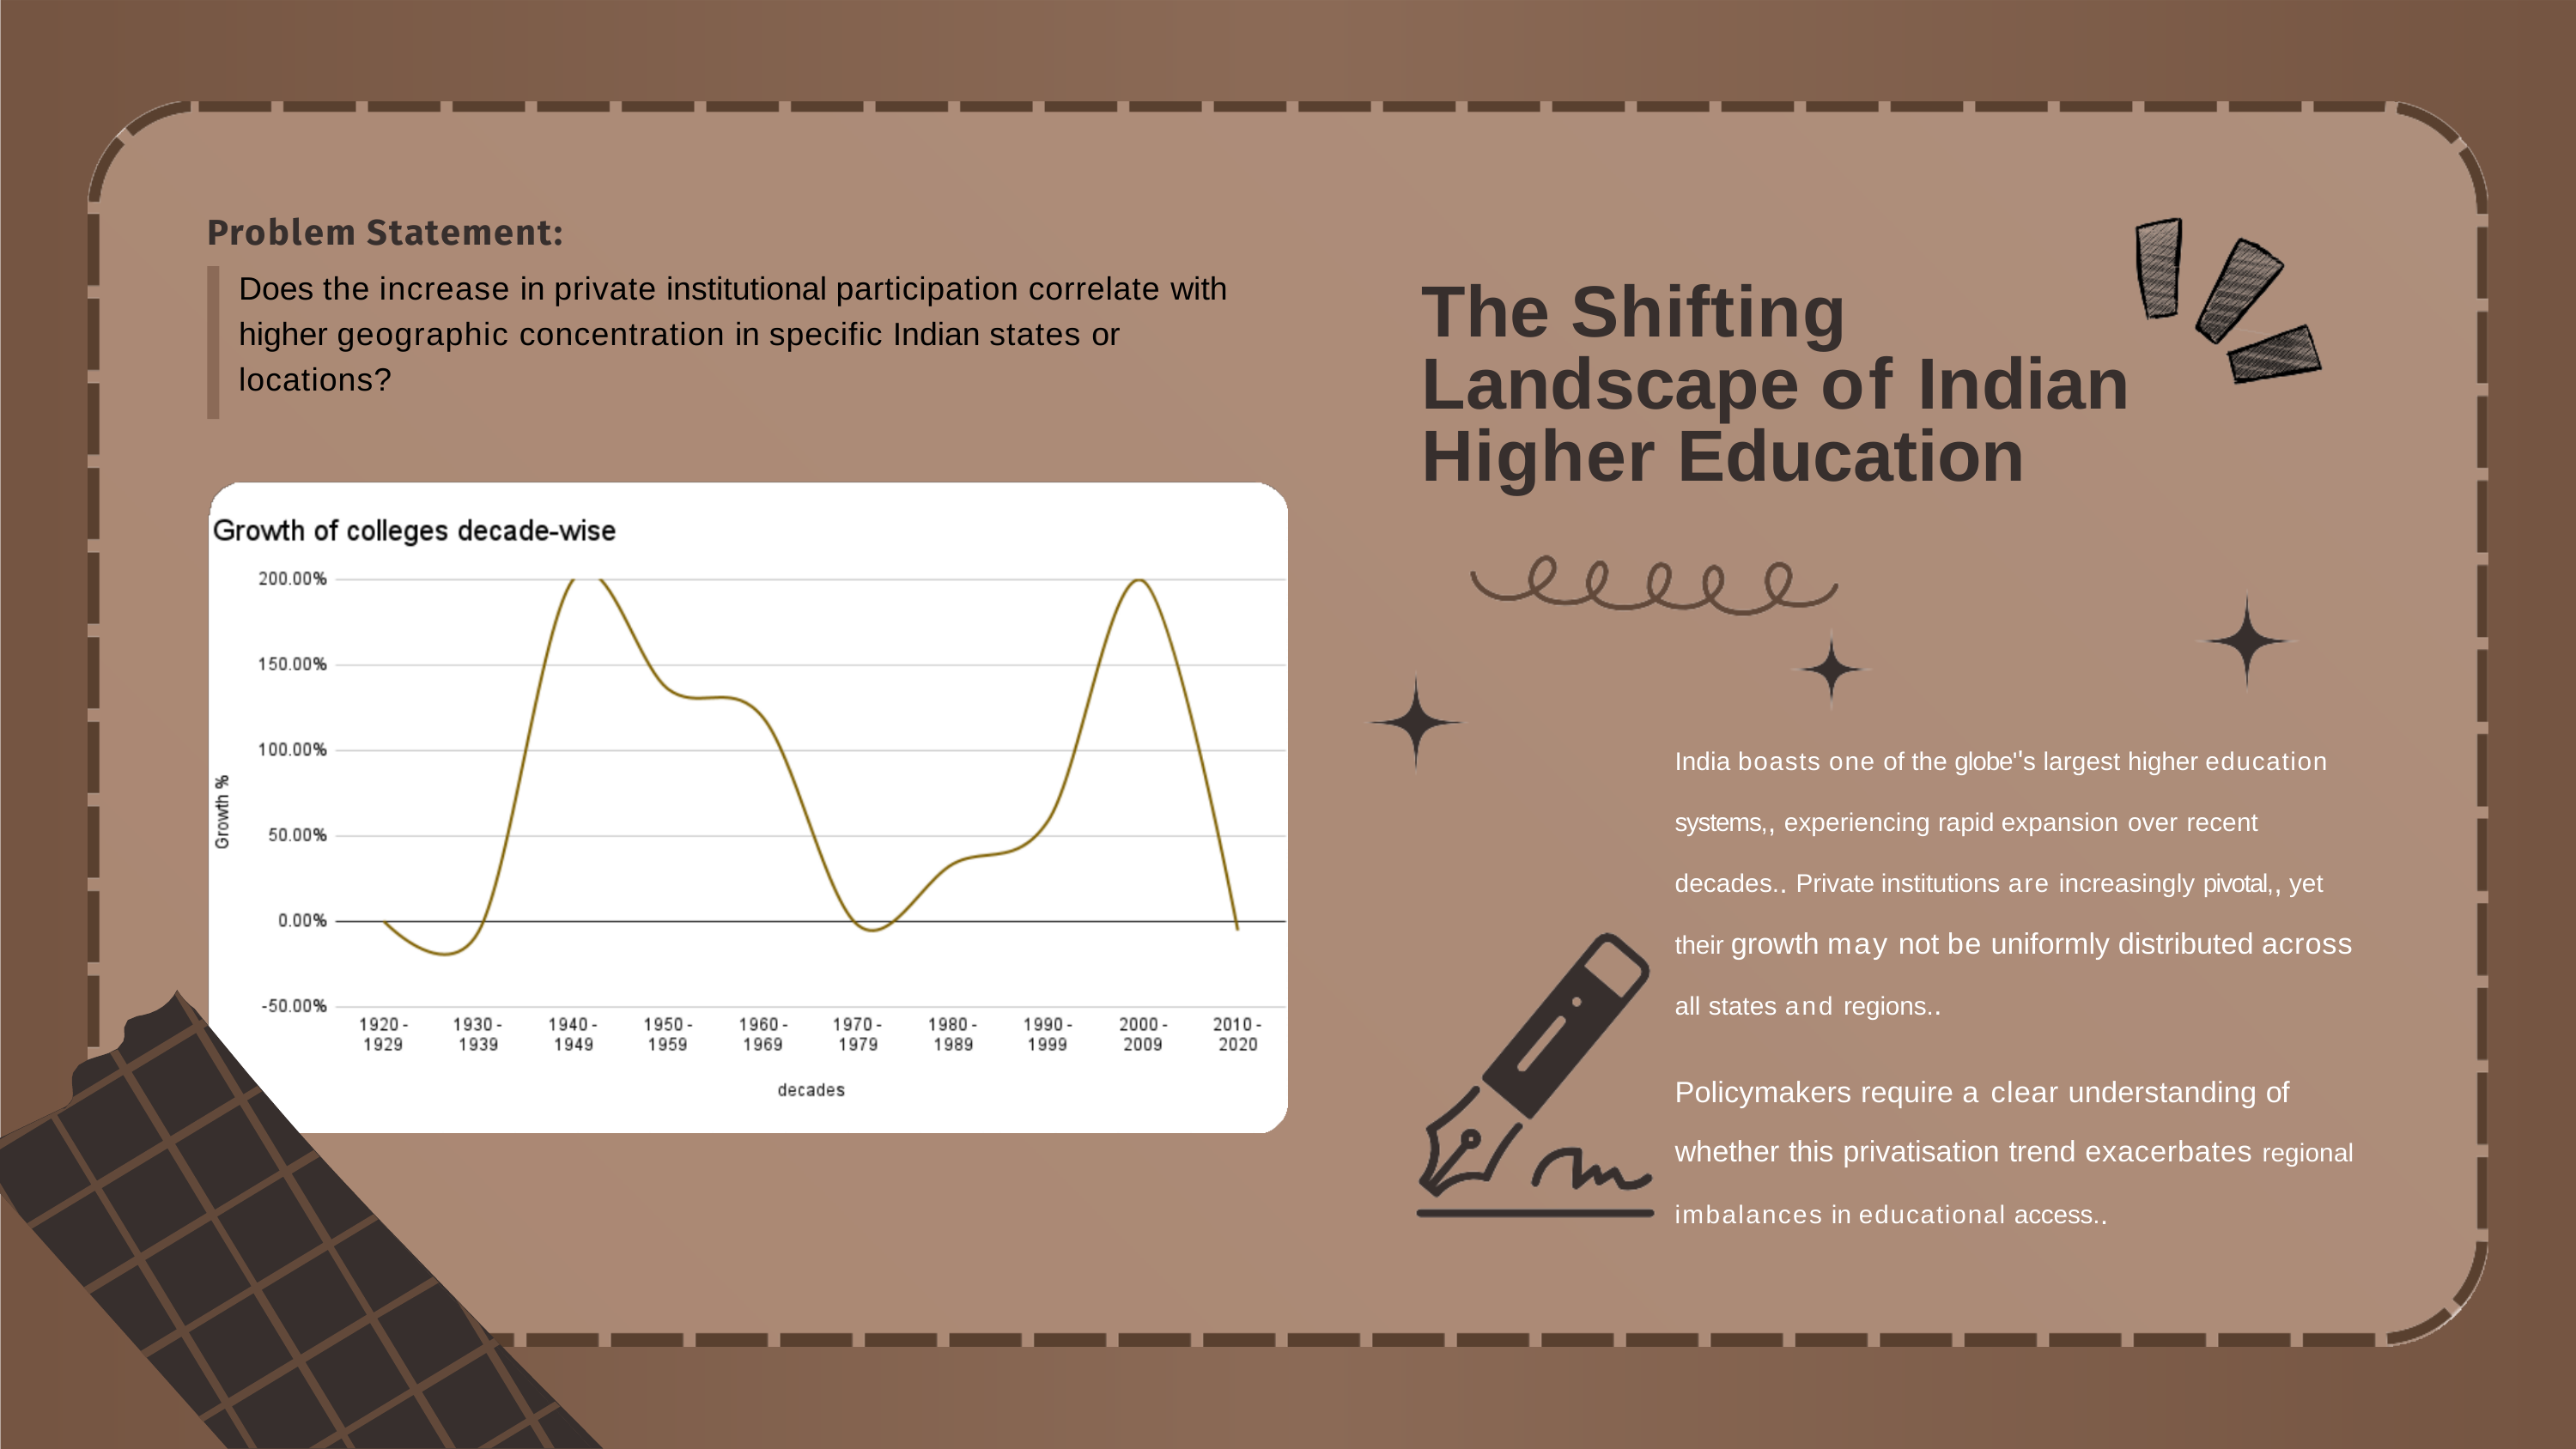

Problem Statement:
Does the increase in private institutional participation correlate with higher geographic concentration in specific Indian states or locations?
The Shifting Landscape of Indian Higher Education

India boasts one of the globe''s largest higher education systems,, experiencing rapid expansion over recent decades.. Private institutions are increasingly pivotal,, yet their growth may not be uniformly distributed across all states and regions..
Policymakers require a clear understanding of whether this privatisation trend exacerbates regional imbalances in educational access..